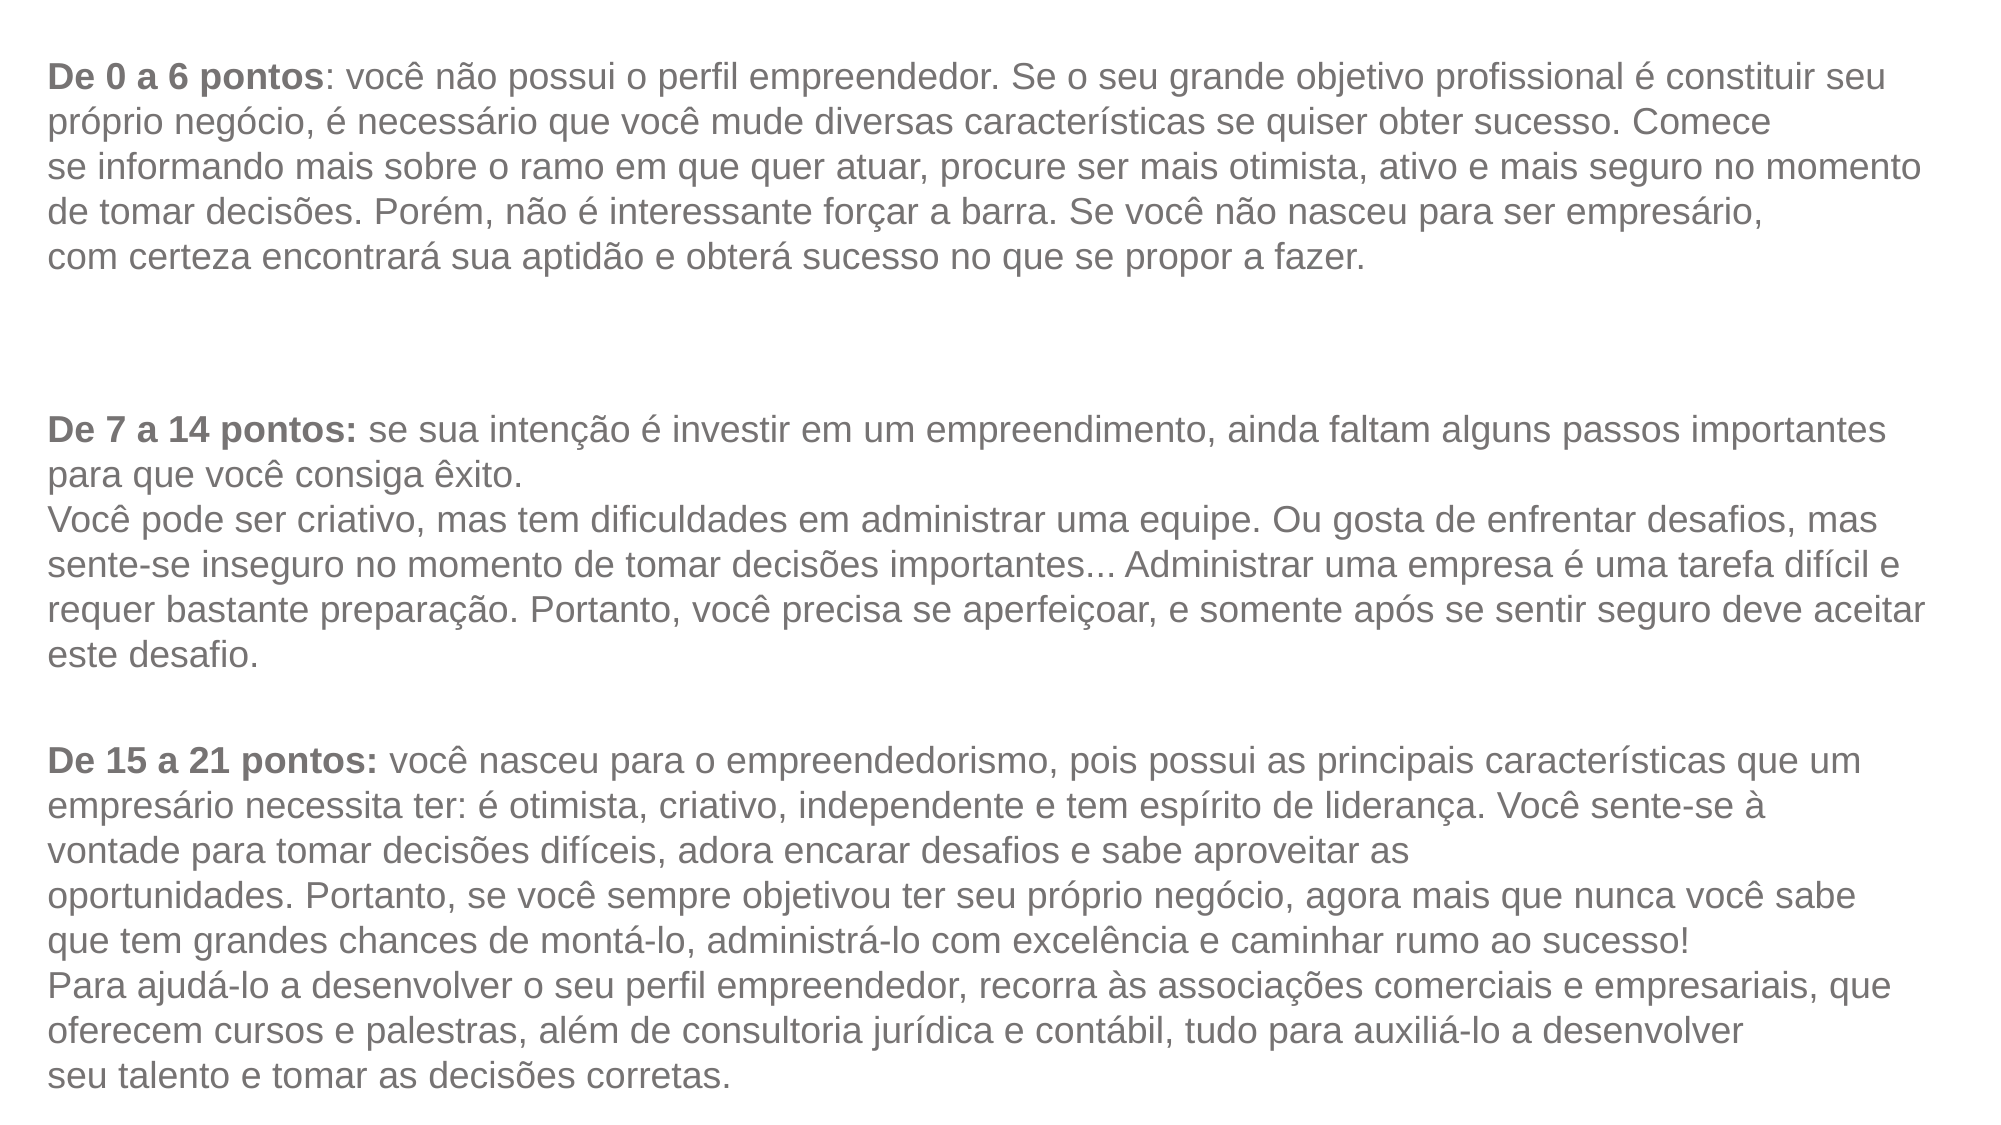

De 0 a 6 pontos: você não possui o perfil empreendedor. Se o seu grande objetivo profissional é constituir seu próprio negócio, é necessário que você mude diversas características se quiser obter sucesso. Comece
se informando mais sobre o ramo em que quer atuar, procure ser mais otimista, ativo e mais seguro no momento de tomar decisões. Porém, não é interessante forçar a barra. Se você não nasceu para ser empresário,
com certeza encontrará sua aptidão e obterá sucesso no que se propor a fazer.
De 7 a 14 pontos: se sua intenção é investir em um empreendimento, ainda faltam alguns passos importantes para que você consiga êxito.
Você pode ser criativo, mas tem dificuldades em administrar uma equipe. Ou gosta de enfrentar desafios, mas sente-se inseguro no momento de tomar decisões importantes... Administrar uma empresa é uma tarefa difícil e requer bastante preparação. Portanto, você precisa se aperfeiçoar, e somente após se sentir seguro deve aceitar este desafio.
De 15 a 21 pontos: você nasceu para o empreendedorismo, pois possui as principais características que um empresário necessita ter: é otimista, criativo, independente e tem espírito de liderança. Você sente-se à vontade para tomar decisões difíceis, adora encarar desafios e sabe aproveitar as
oportunidades. Portanto, se você sempre objetivou ter seu próprio negócio, agora mais que nunca você sabe que tem grandes chances de montá-lo, administrá-lo com excelência e caminhar rumo ao sucesso!
Para ajudá-lo a desenvolver o seu perfil empreendedor, recorra às associações comerciais e empresariais, que oferecem cursos e palestras, além de consultoria jurídica e contábil, tudo para auxiliá-lo a desenvolver
seu talento e tomar as decisões corretas.